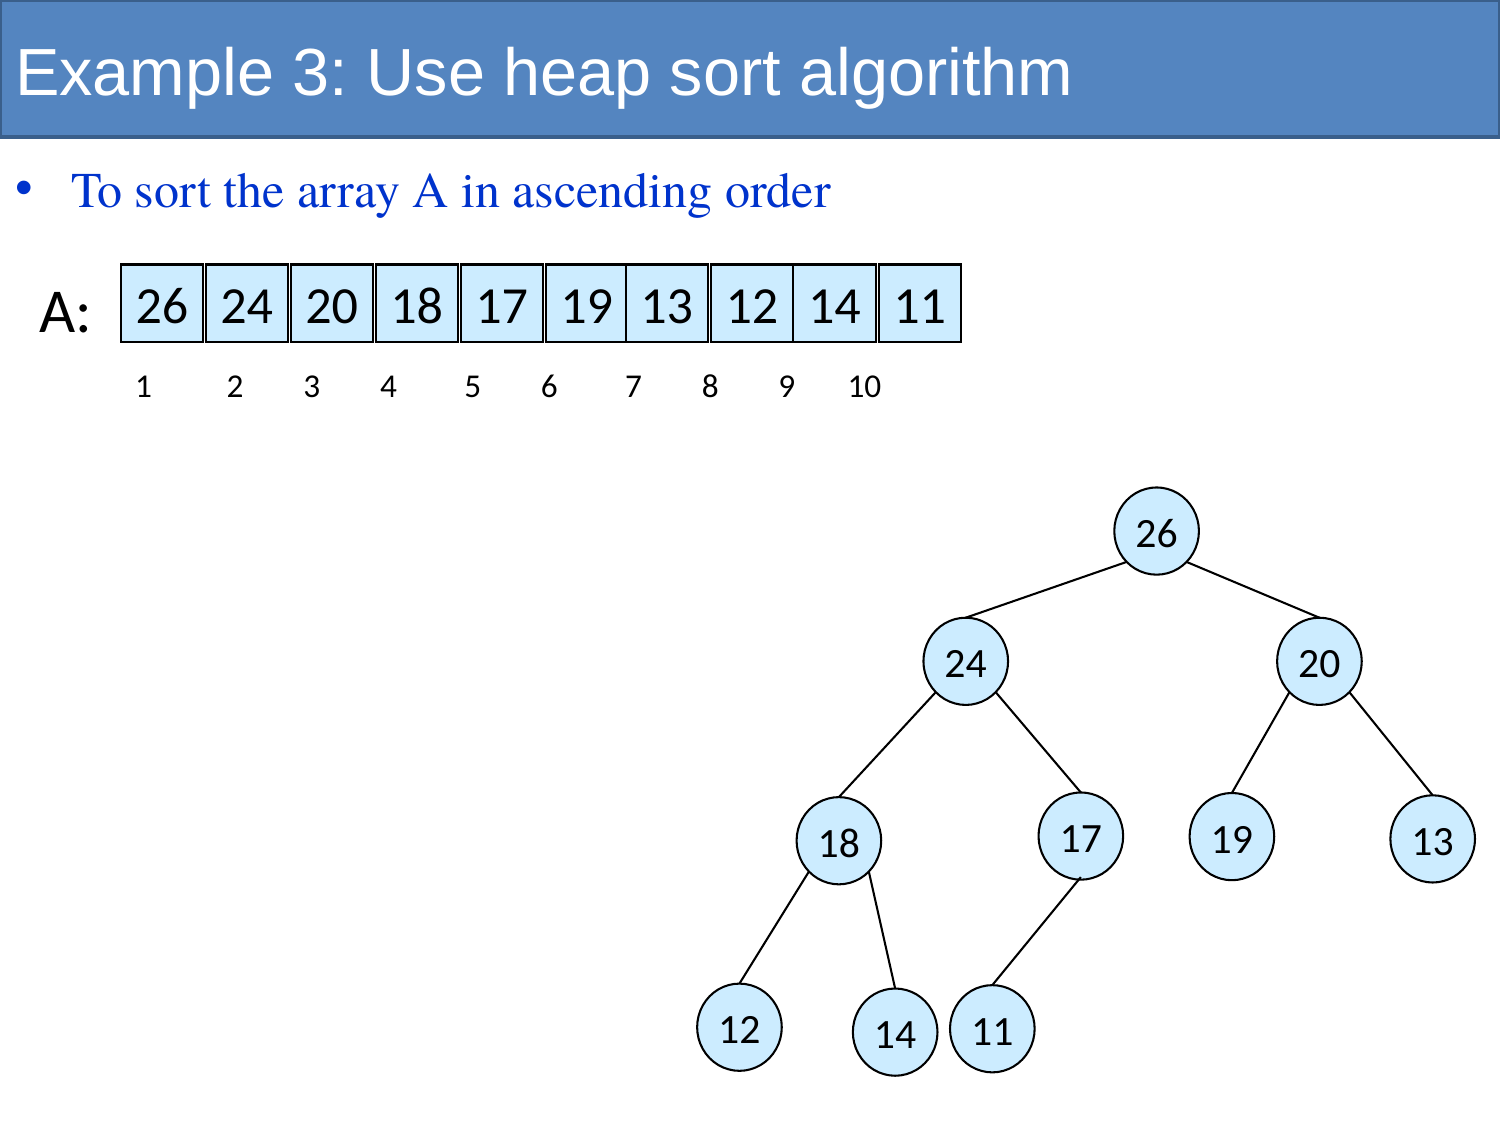

# Example 3: Use heap sort algorithm
To sort the array A in ascending order

A:
26
24
20
18
17
19
13
12
14
11
 1          2        3        4         5        6         7        8        9       10
26
24
20
17
18
19
13
12
14
11